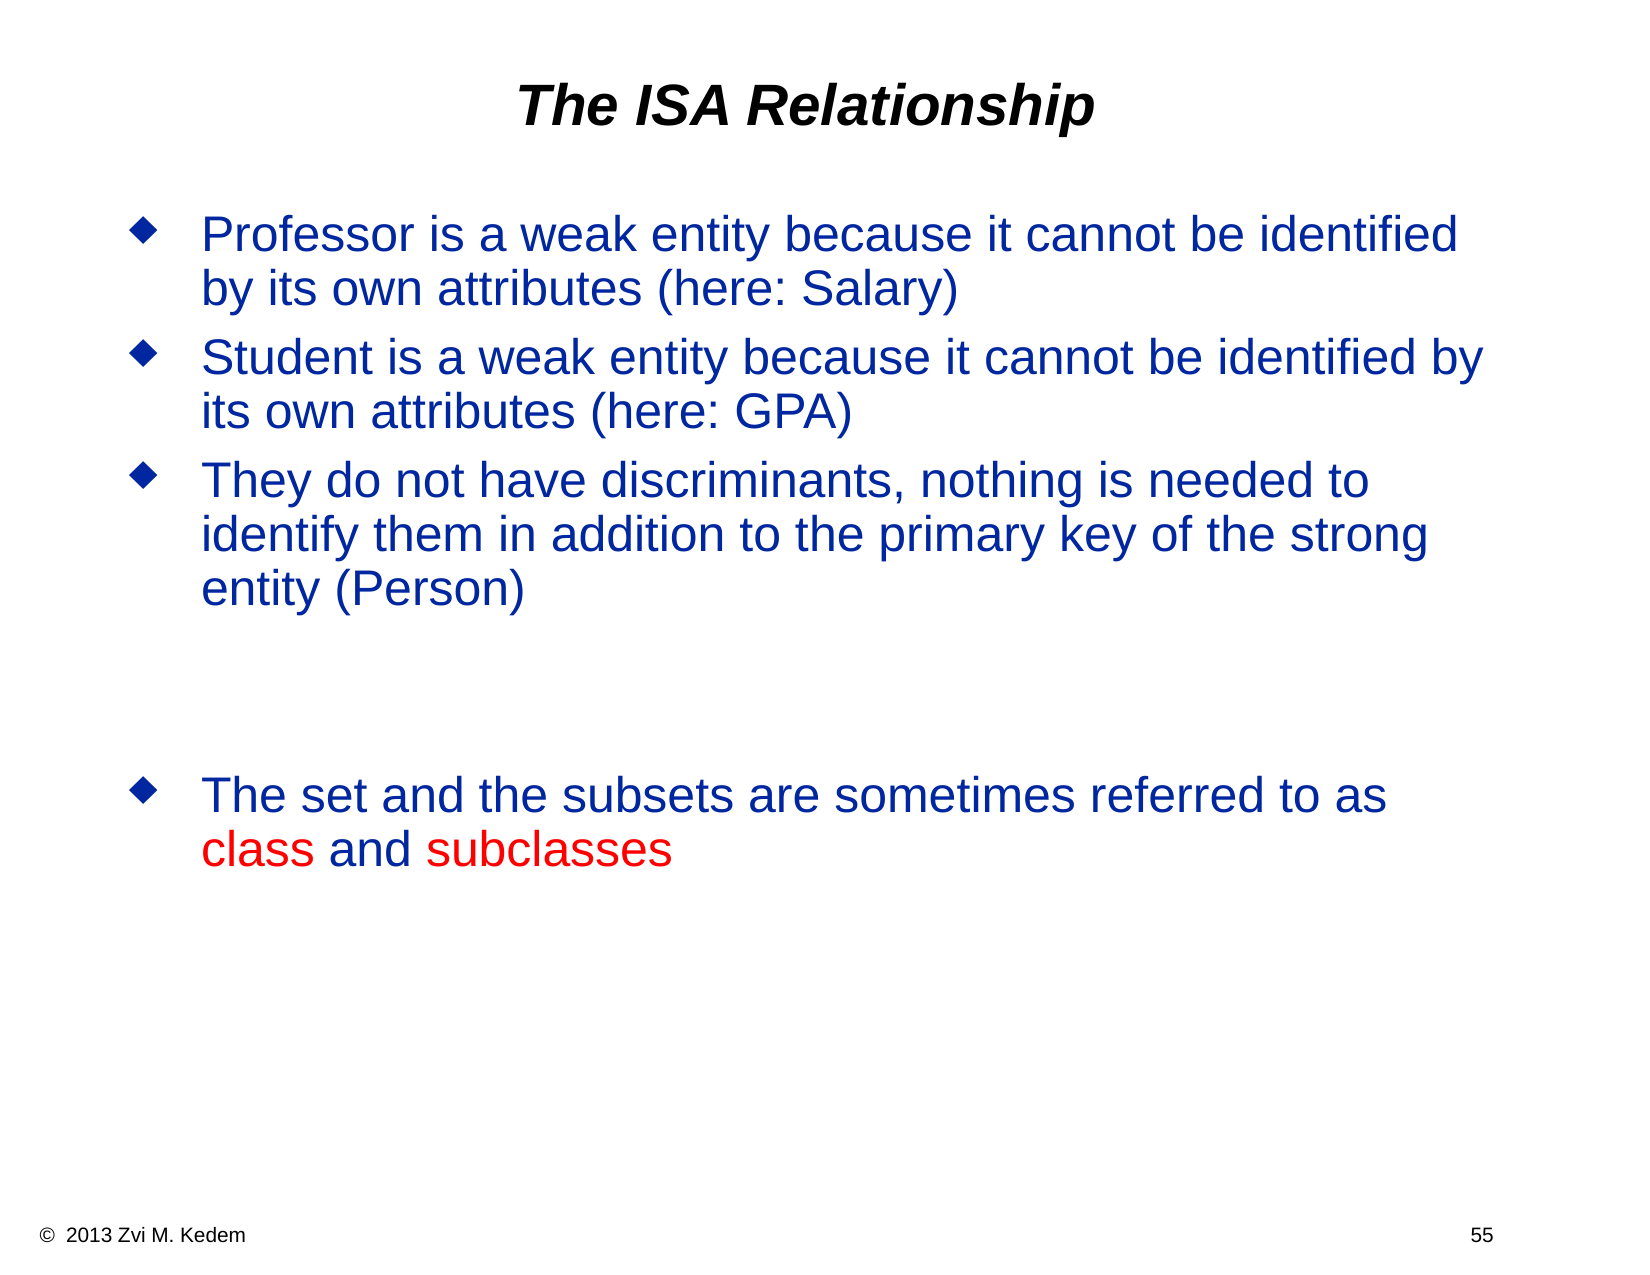

# The ISA Relationship
Professor is a weak entity because it cannot be identified by its own attributes (here: Salary)
Student is a weak entity because it cannot be identified by its own attributes (here: GPA)
They do not have discriminants, nothing is needed to identify them in addition to the primary key of the strong entity (Person)

The set and the subsets are sometimes referred to as class and subclasses